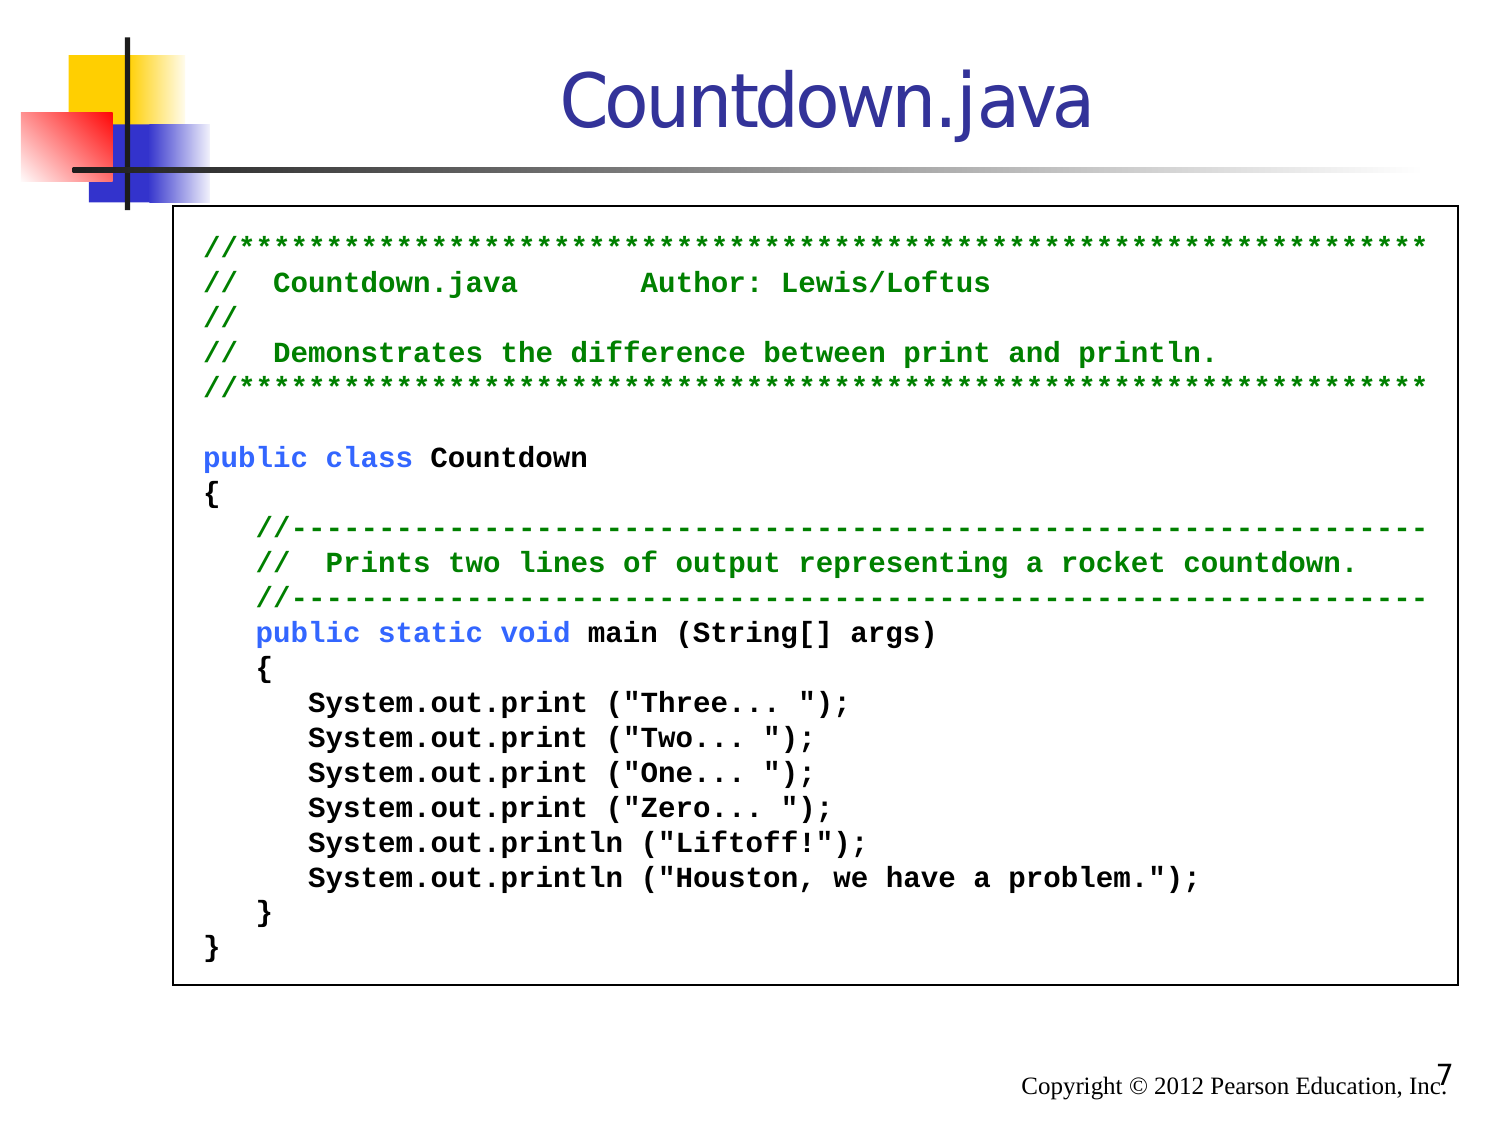

Countdown.java
//********************************************************************
//  Countdown.java       Author: Lewis/Loftus
//
//  Demonstrates the difference between print and println.
//********************************************************************

public class Countdown
{
   //-----------------------------------------------------------------
   //  Prints two lines of output representing a rocket countdown.
   //-----------------------------------------------------------------
   public static void main (String[] args)
   {
      System.out.print ("Three... ");
      System.out.print ("Two... ");
      System.out.print ("One... ");
      System.out.print ("Zero... ");
      System.out.println ("Liftoff!");
      System.out.println ("Houston, we have a problem.");
   }
}
7
Copyright © 2012 Pearson Education, Inc.